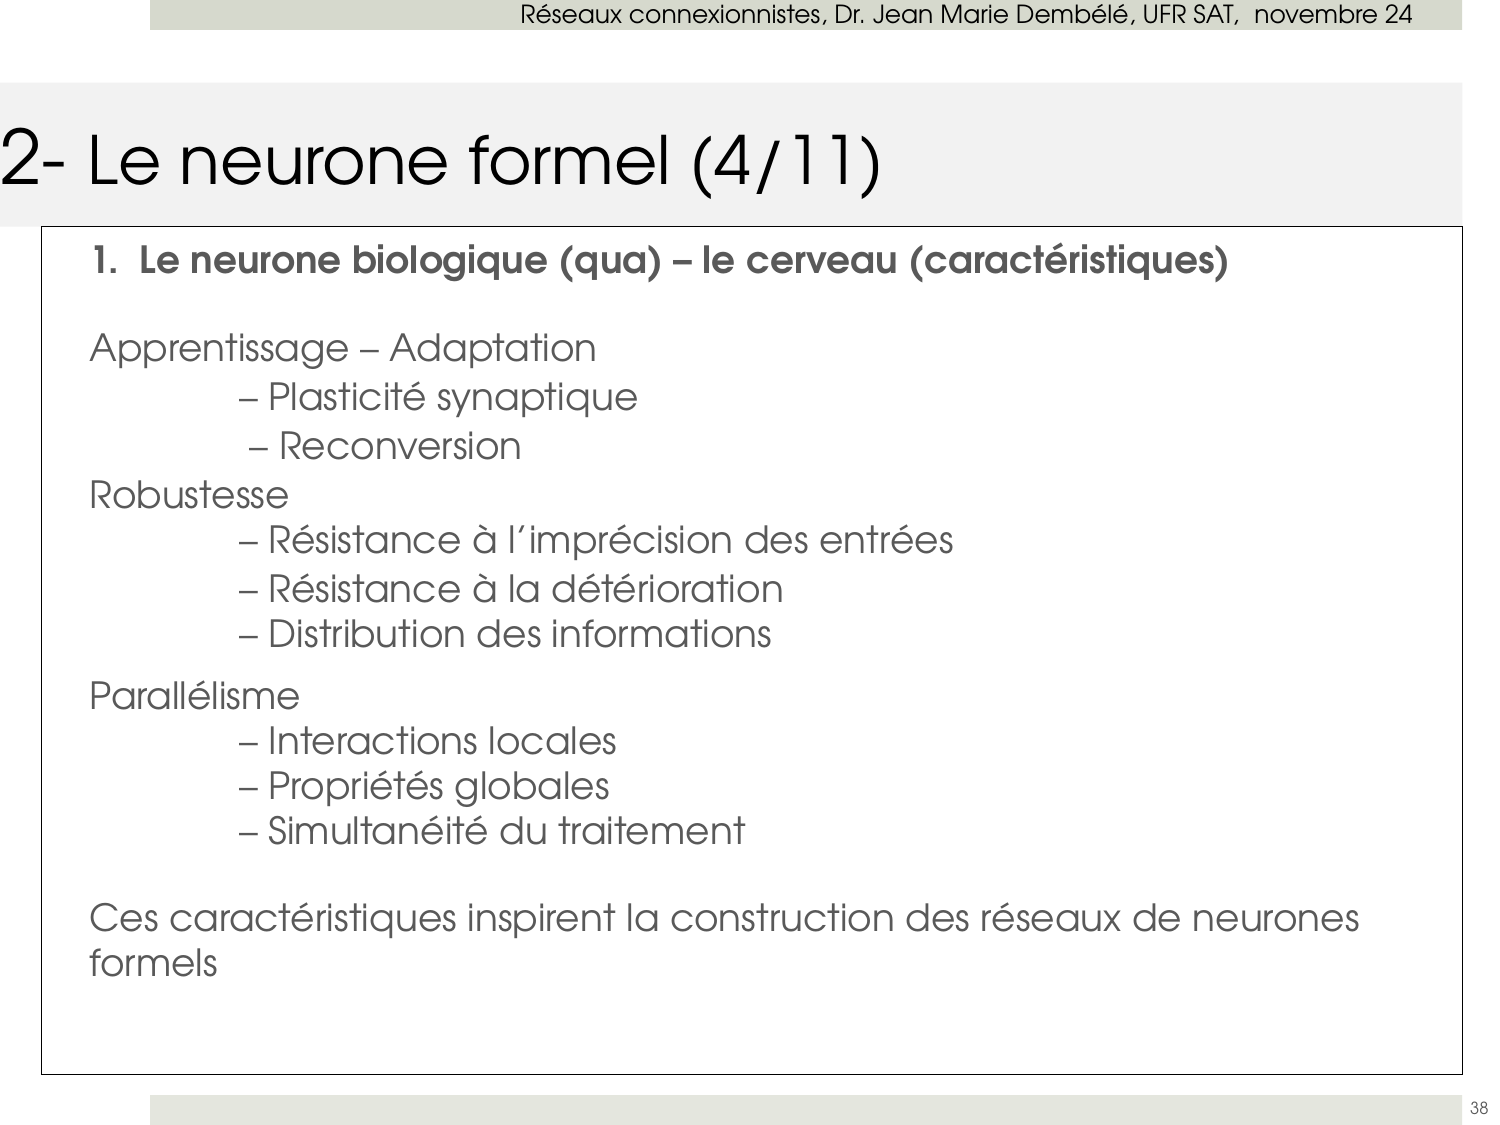

Réseaux connexionnistes, Dr. Jean Marie Dembélé, UFR SAT,  novembre 24
# 2- Le neurone formel (4/11)
1.  Le neurone biologique (qua) – le cerveau (caractéristiques)
Apprentissage – Adaptation
	– Plasticité synaptique
	 – Reconversion
Robustesse
	– Résistance à l’imprécision des entrées
	– Résistance à la détérioration
 	– Distribution des informations
Parallélisme
	– Interactions locales
	– Propriétés globales
	– Simultanéité du traitement
Ces caractéristiques inspirent la construction des réseaux de neurones formels
38